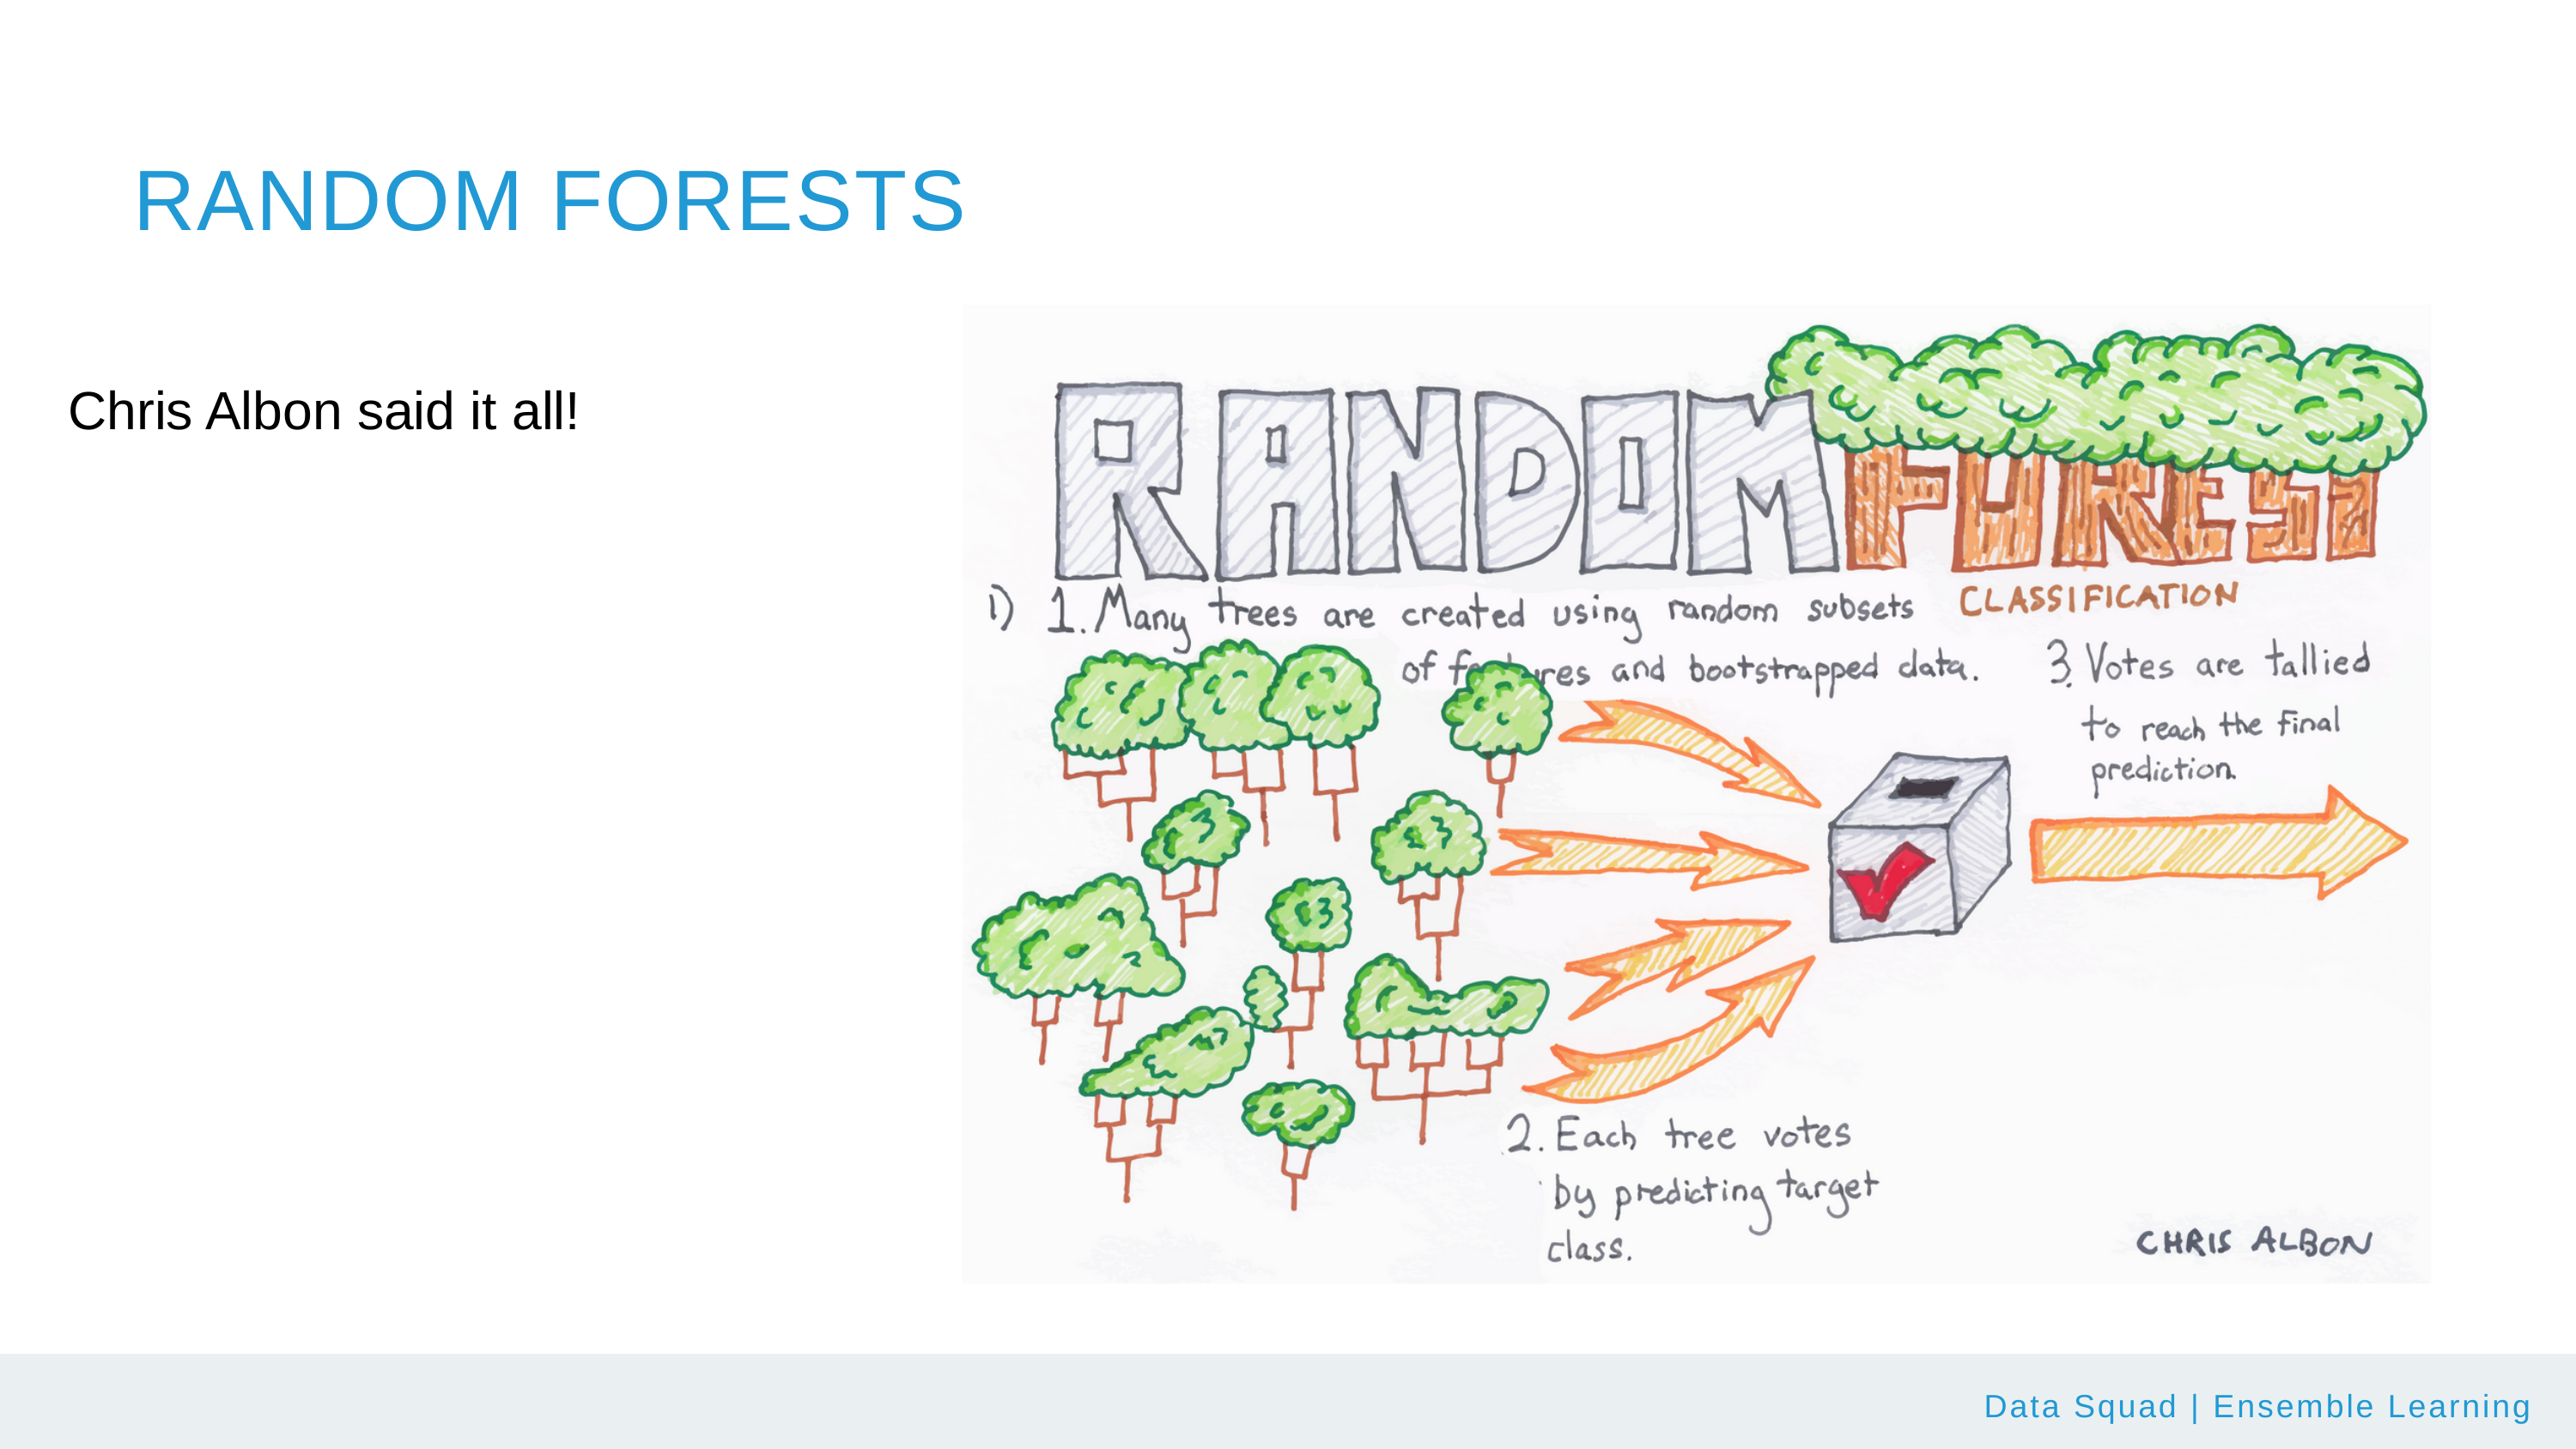

RANDOM FORESTS

Chris Albon said it all!

Data Squad | Ensemble Learning